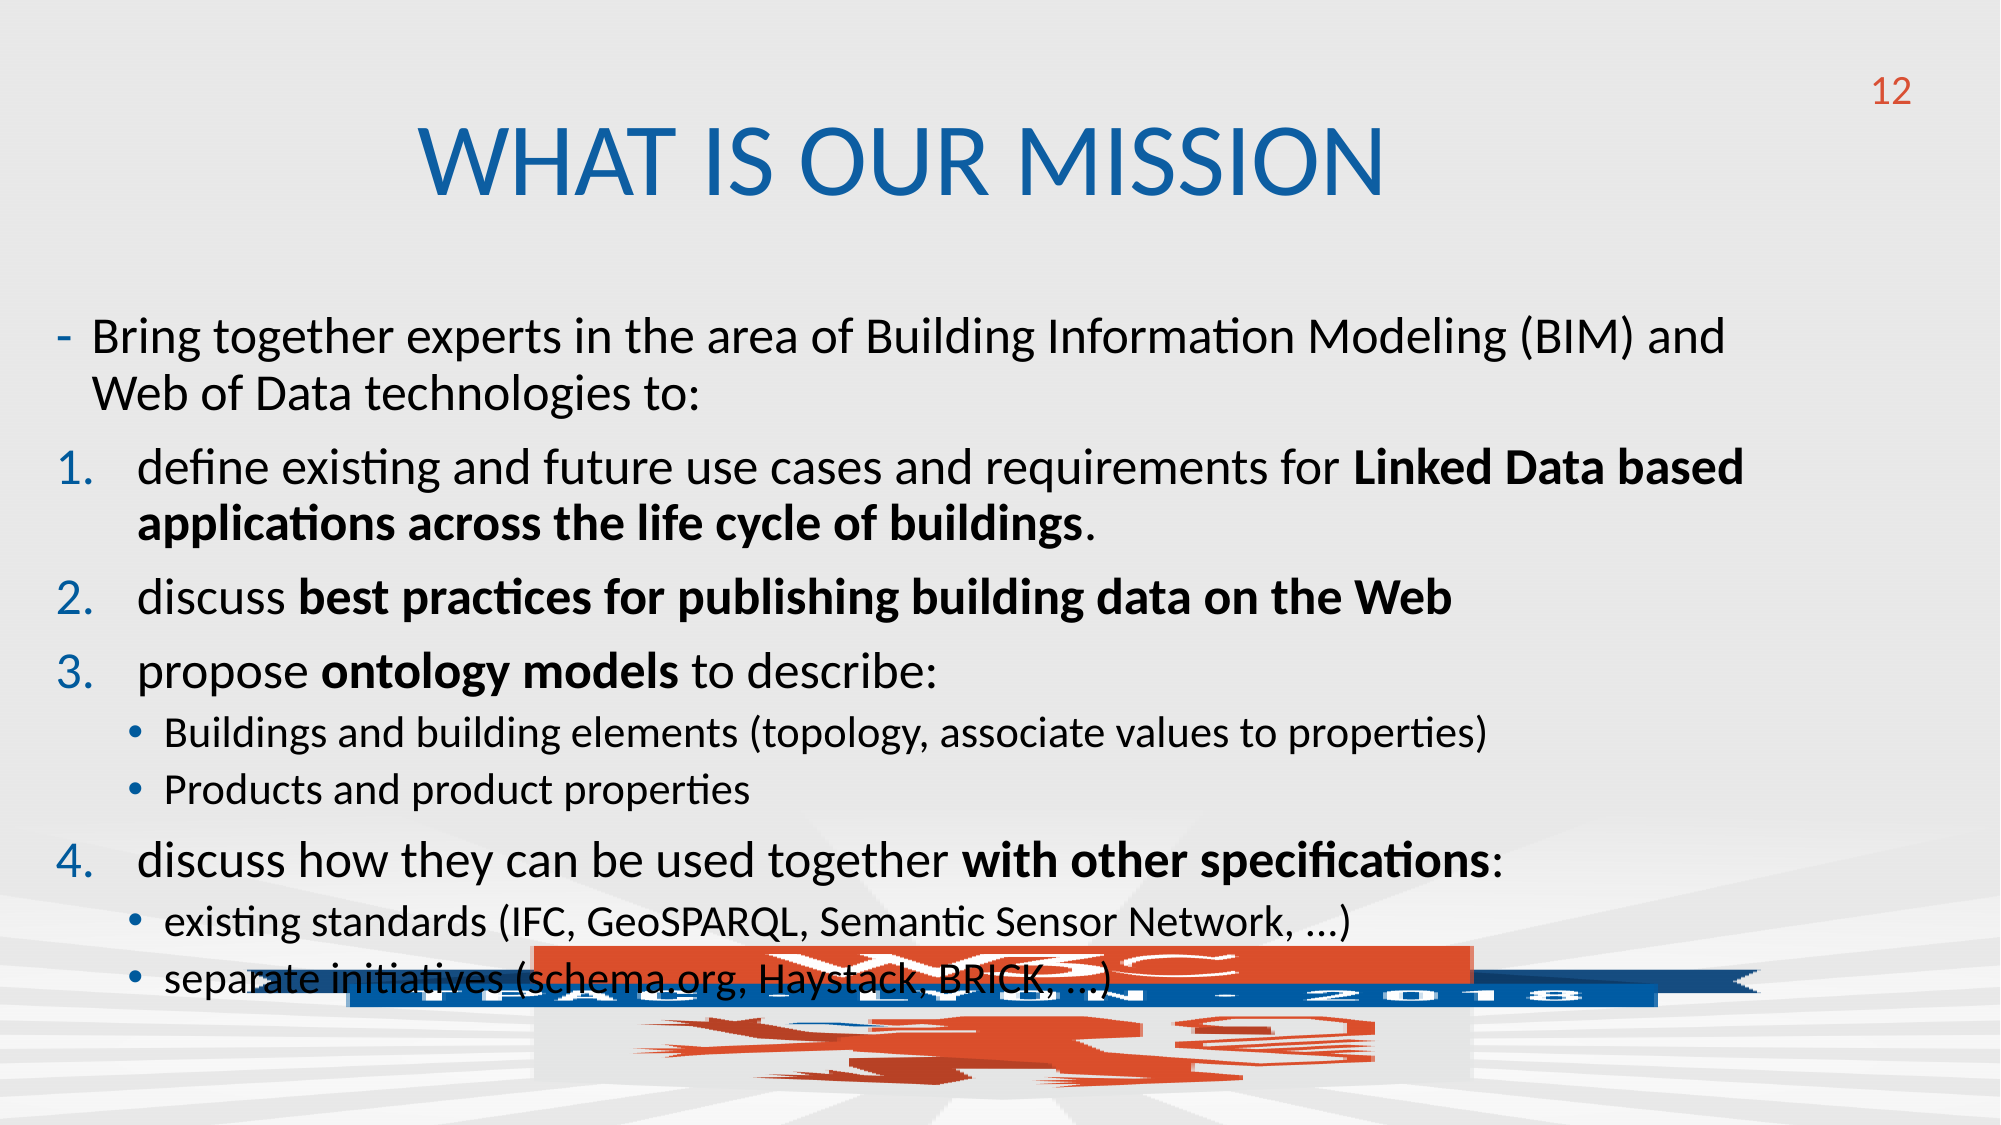

12
# WHAT IS OUR MISSION
Bring together experts in the area of Building Information Modeling (BIM) and Web of Data technologies to:
define existing and future use cases and requirements for Linked Data based applications across the life cycle of buildings.
discuss best practices for publishing building data on the Web
propose ontology models to describe:
Buildings and building elements (topology, associate values to properties)
Products and product properties
discuss how they can be used together with other specifications:
existing standards (IFC, GeoSPARQL, Semantic Sensor Network, ...)
separate initiatives (schema.org, Haystack, BRICK, ...)